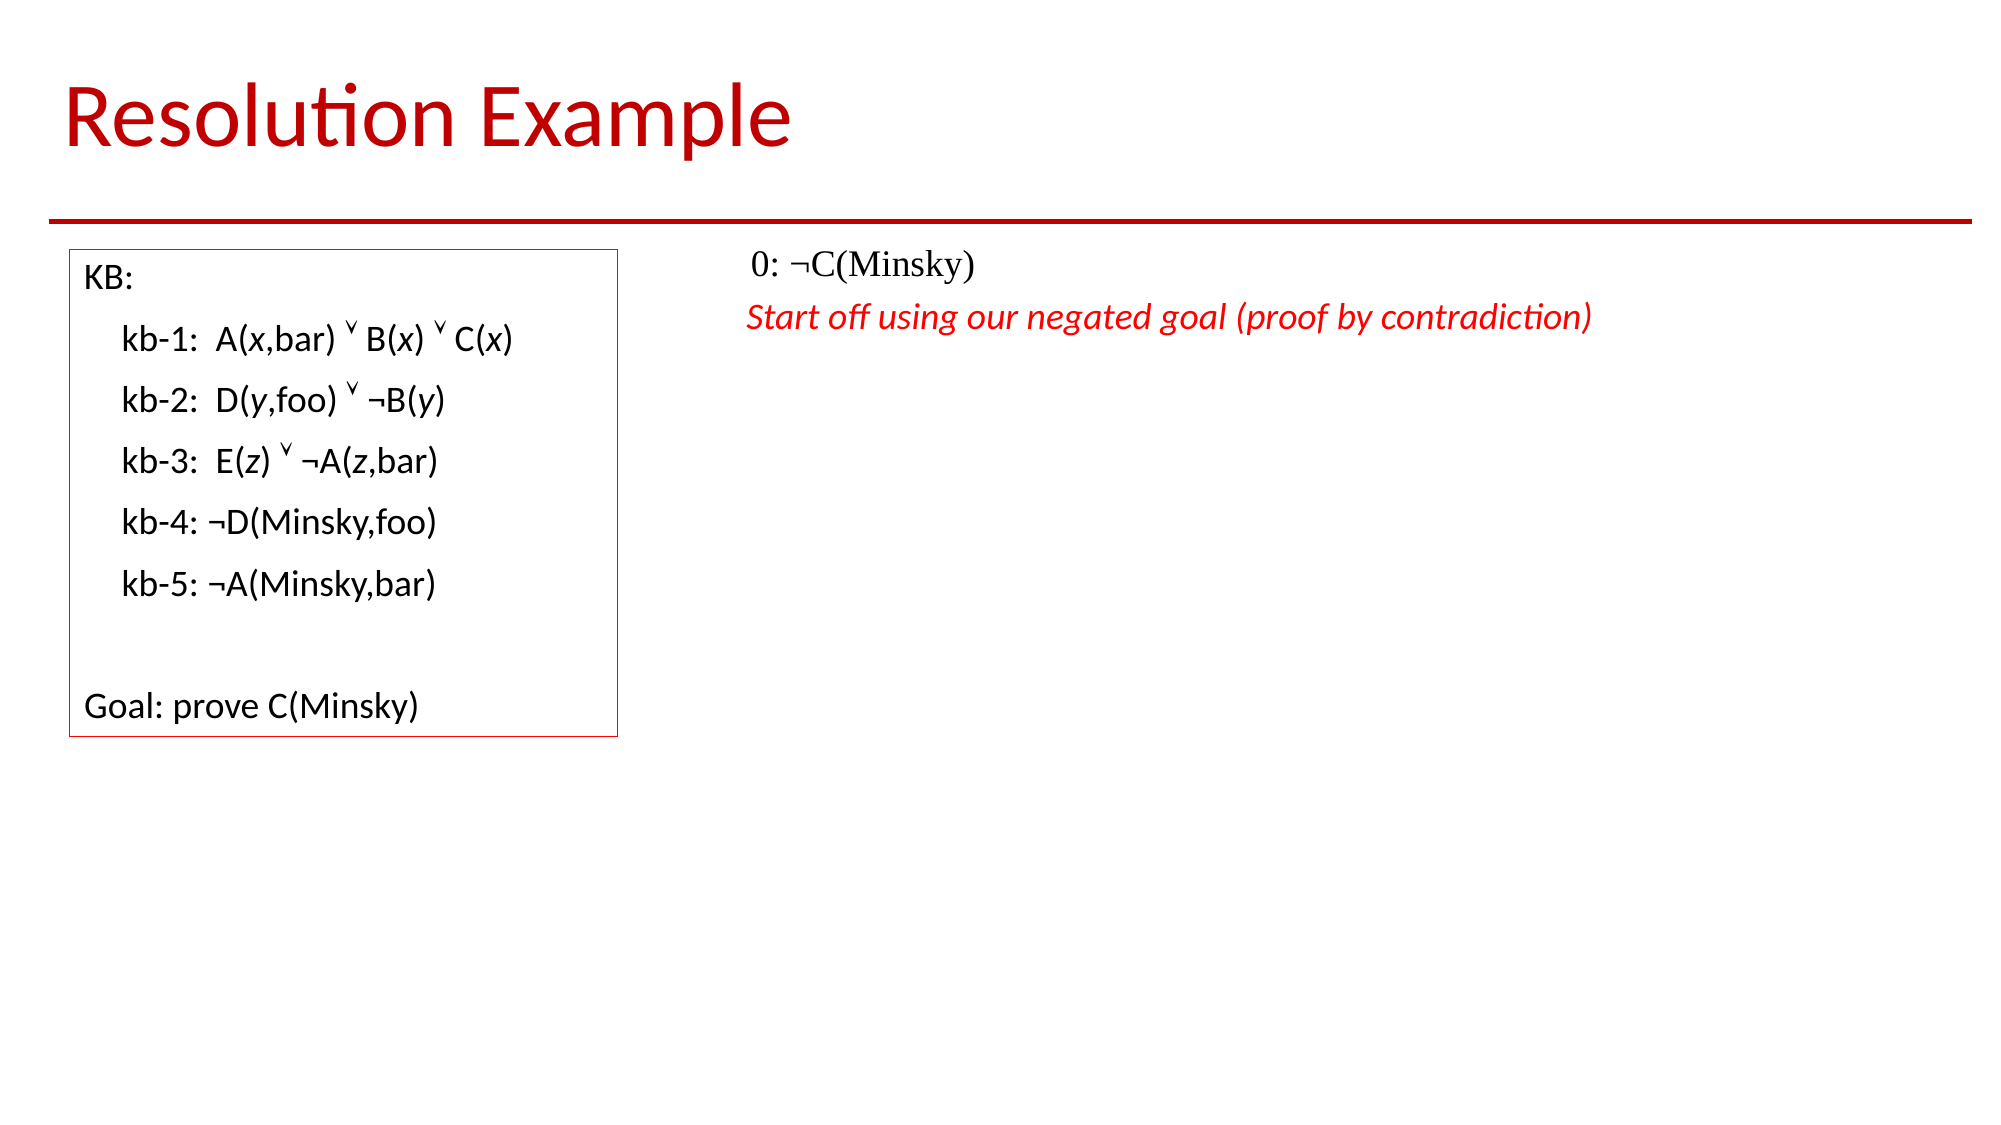

# Resolution Example
0: ¬C(Minsky)

KB:
	kb-1:  A(x,bar) ∨ B(x) ∨ C(x)
	kb-2:  D(y,foo) ∨ ¬B(y)
	kb-3:  E(z) ∨ ¬A(z,bar)
	kb-4: ¬D(Minsky,foo)
	kb-5: ¬A(Minsky,bar)

Goal: prove C(Minsky)

Start off using our negated goal (proof by contradiction)